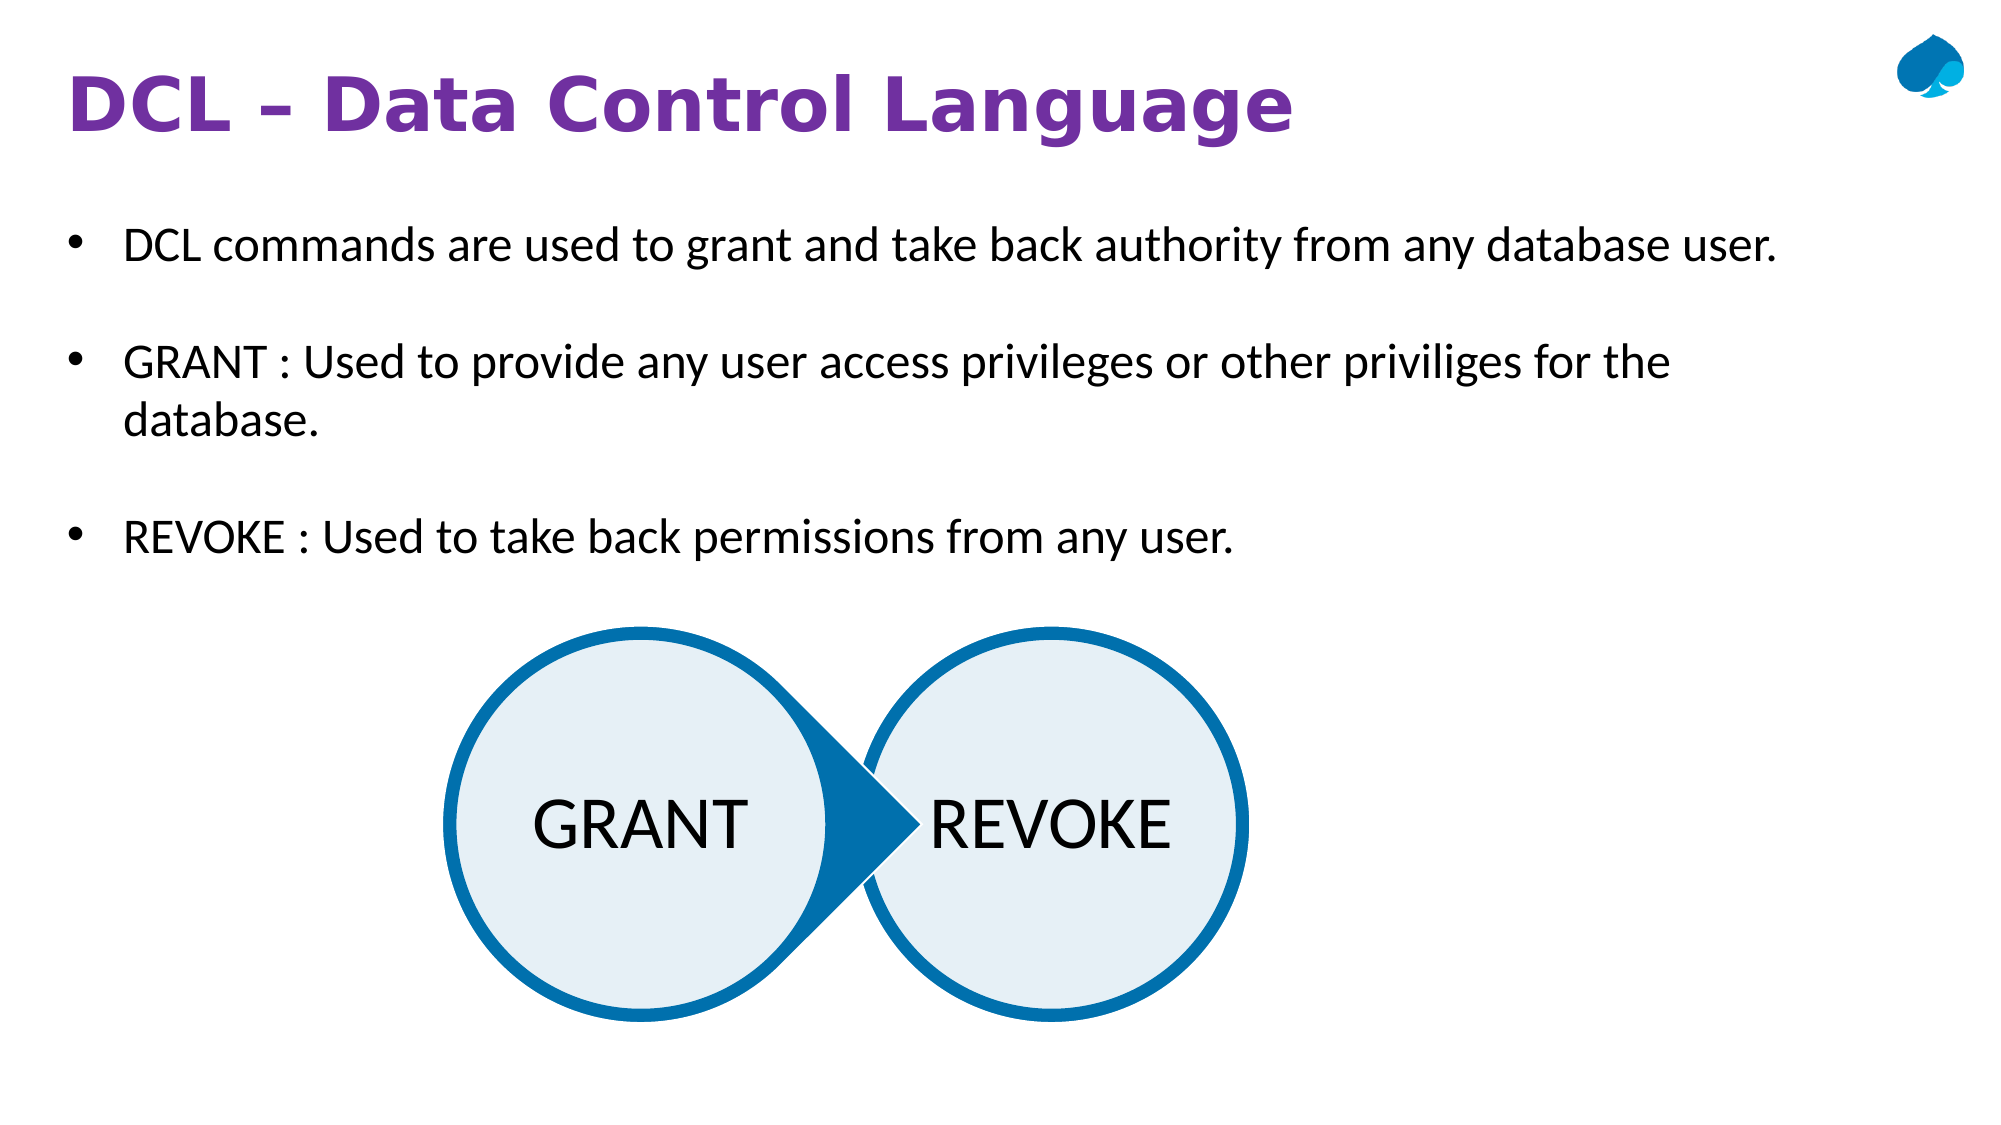

# DCL – Data Control Language
DCL commands are used to grant and take back authority from any database user.

GRANT : Used to provide any user access privileges or other priviliges for the
     database.

REVOKE : Used to take back permissions from any user.
REVOKE
GRANT